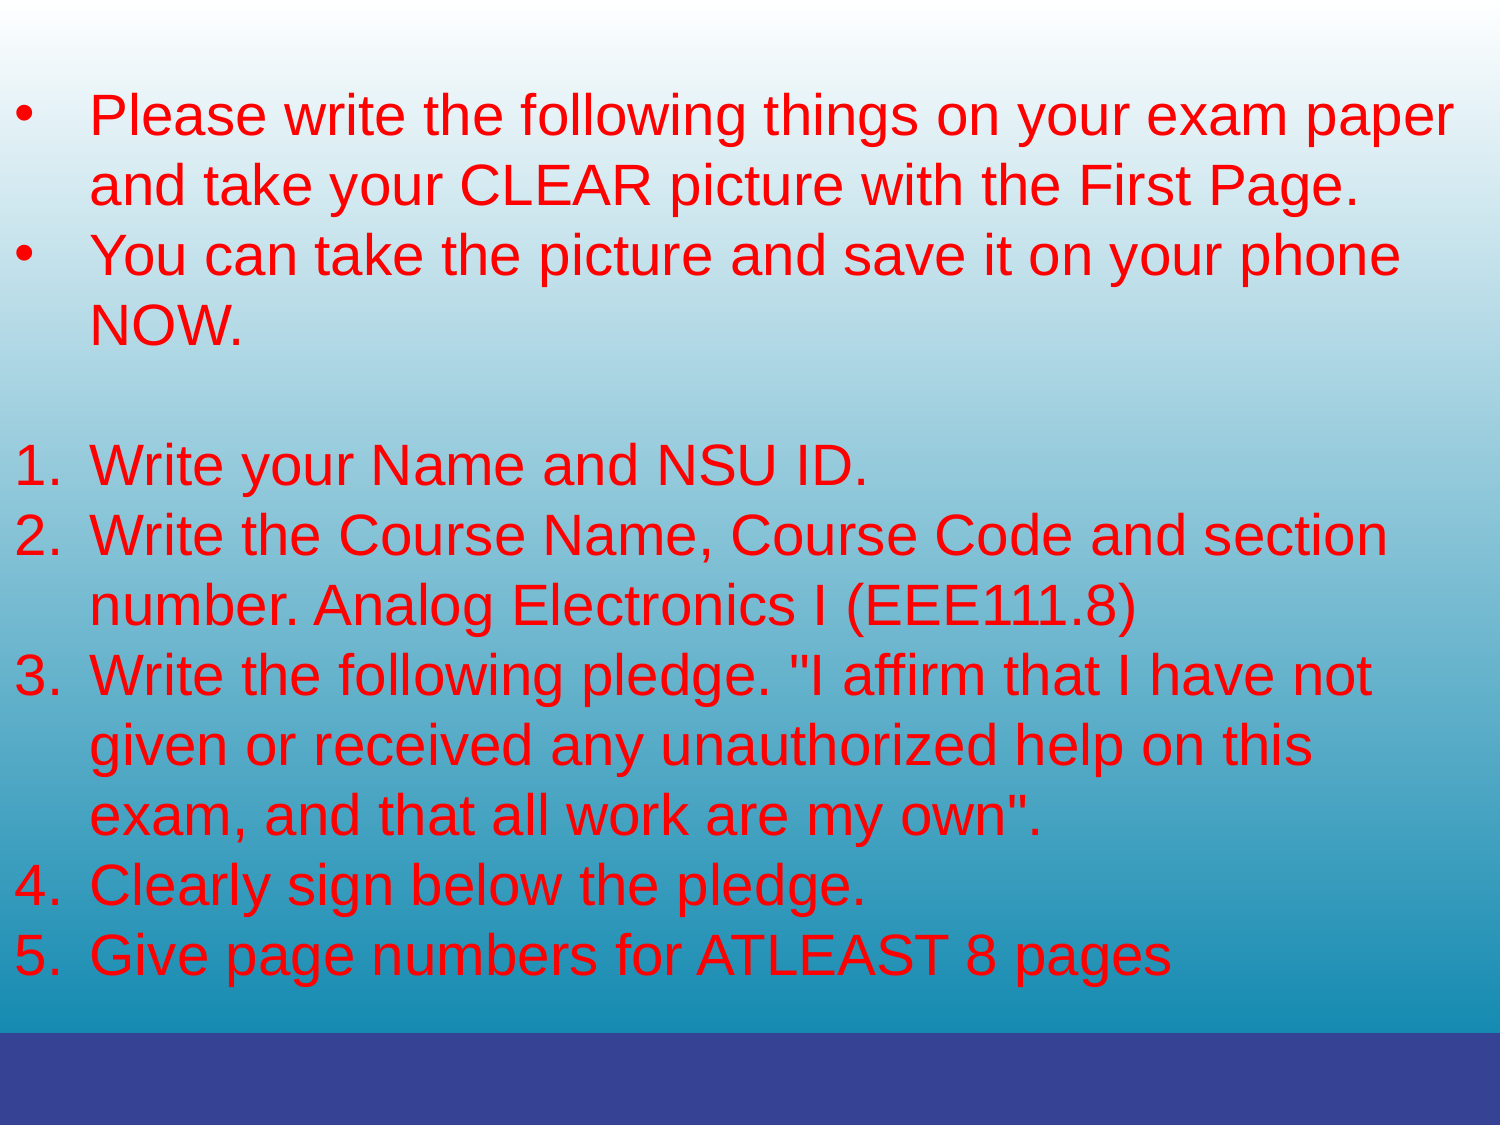

Please write the following things on your exam paper and take your CLEAR picture with the First Page.
You can take the picture and save it on your phone NOW.

Write your Name and NSU ID.
Write the Course Name, Course Code and section number. Analog Electronics I (EEE111.8)
Write the following pledge. "I affirm that I have not given or received any unauthorized help on this exam, and that all work are my own".
Clearly sign below the pledge.
Give page numbers for ATLEAST 8 pages